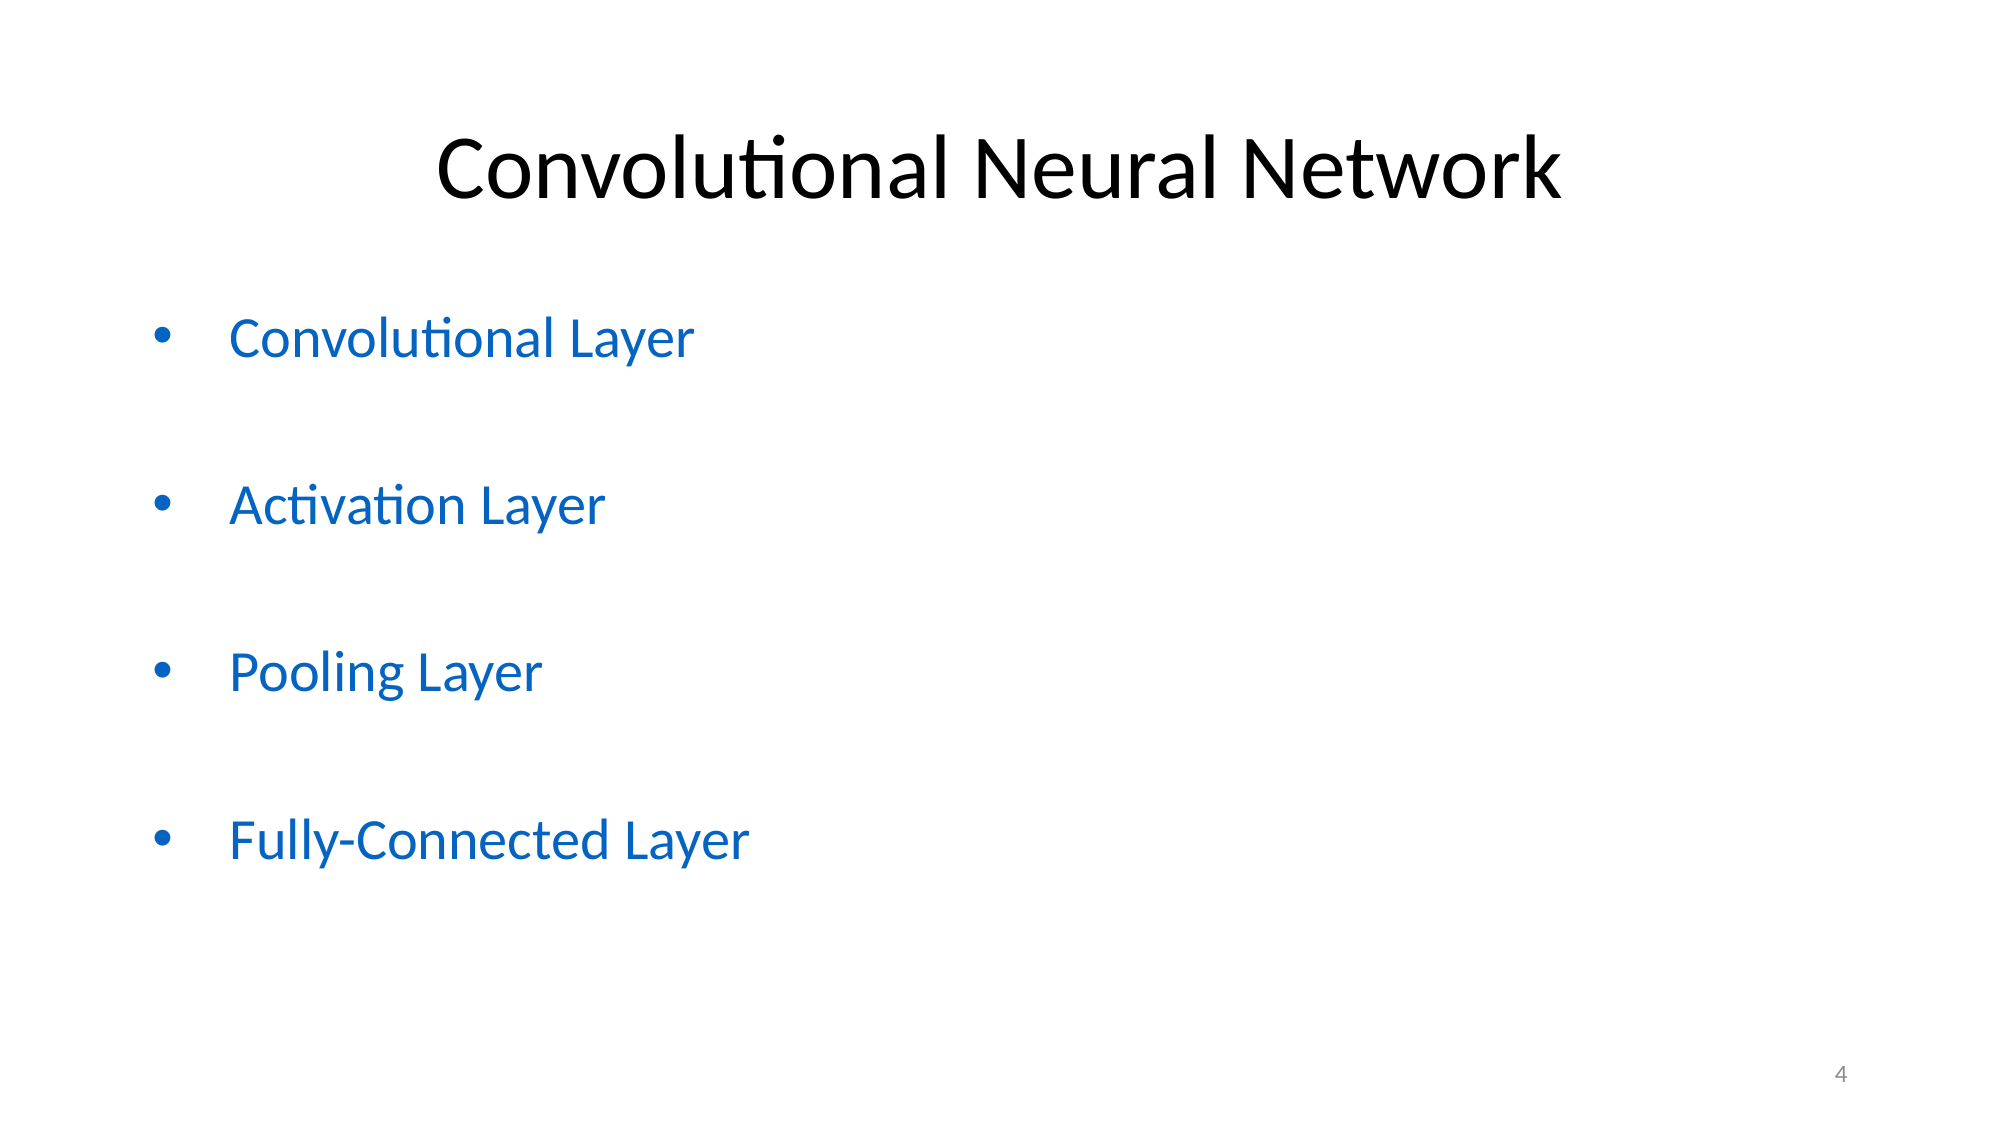

# Convolutional Neural Network
Convolutional Layer

Activation Layer

Pooling Layer

Fully-Connected Layer

4